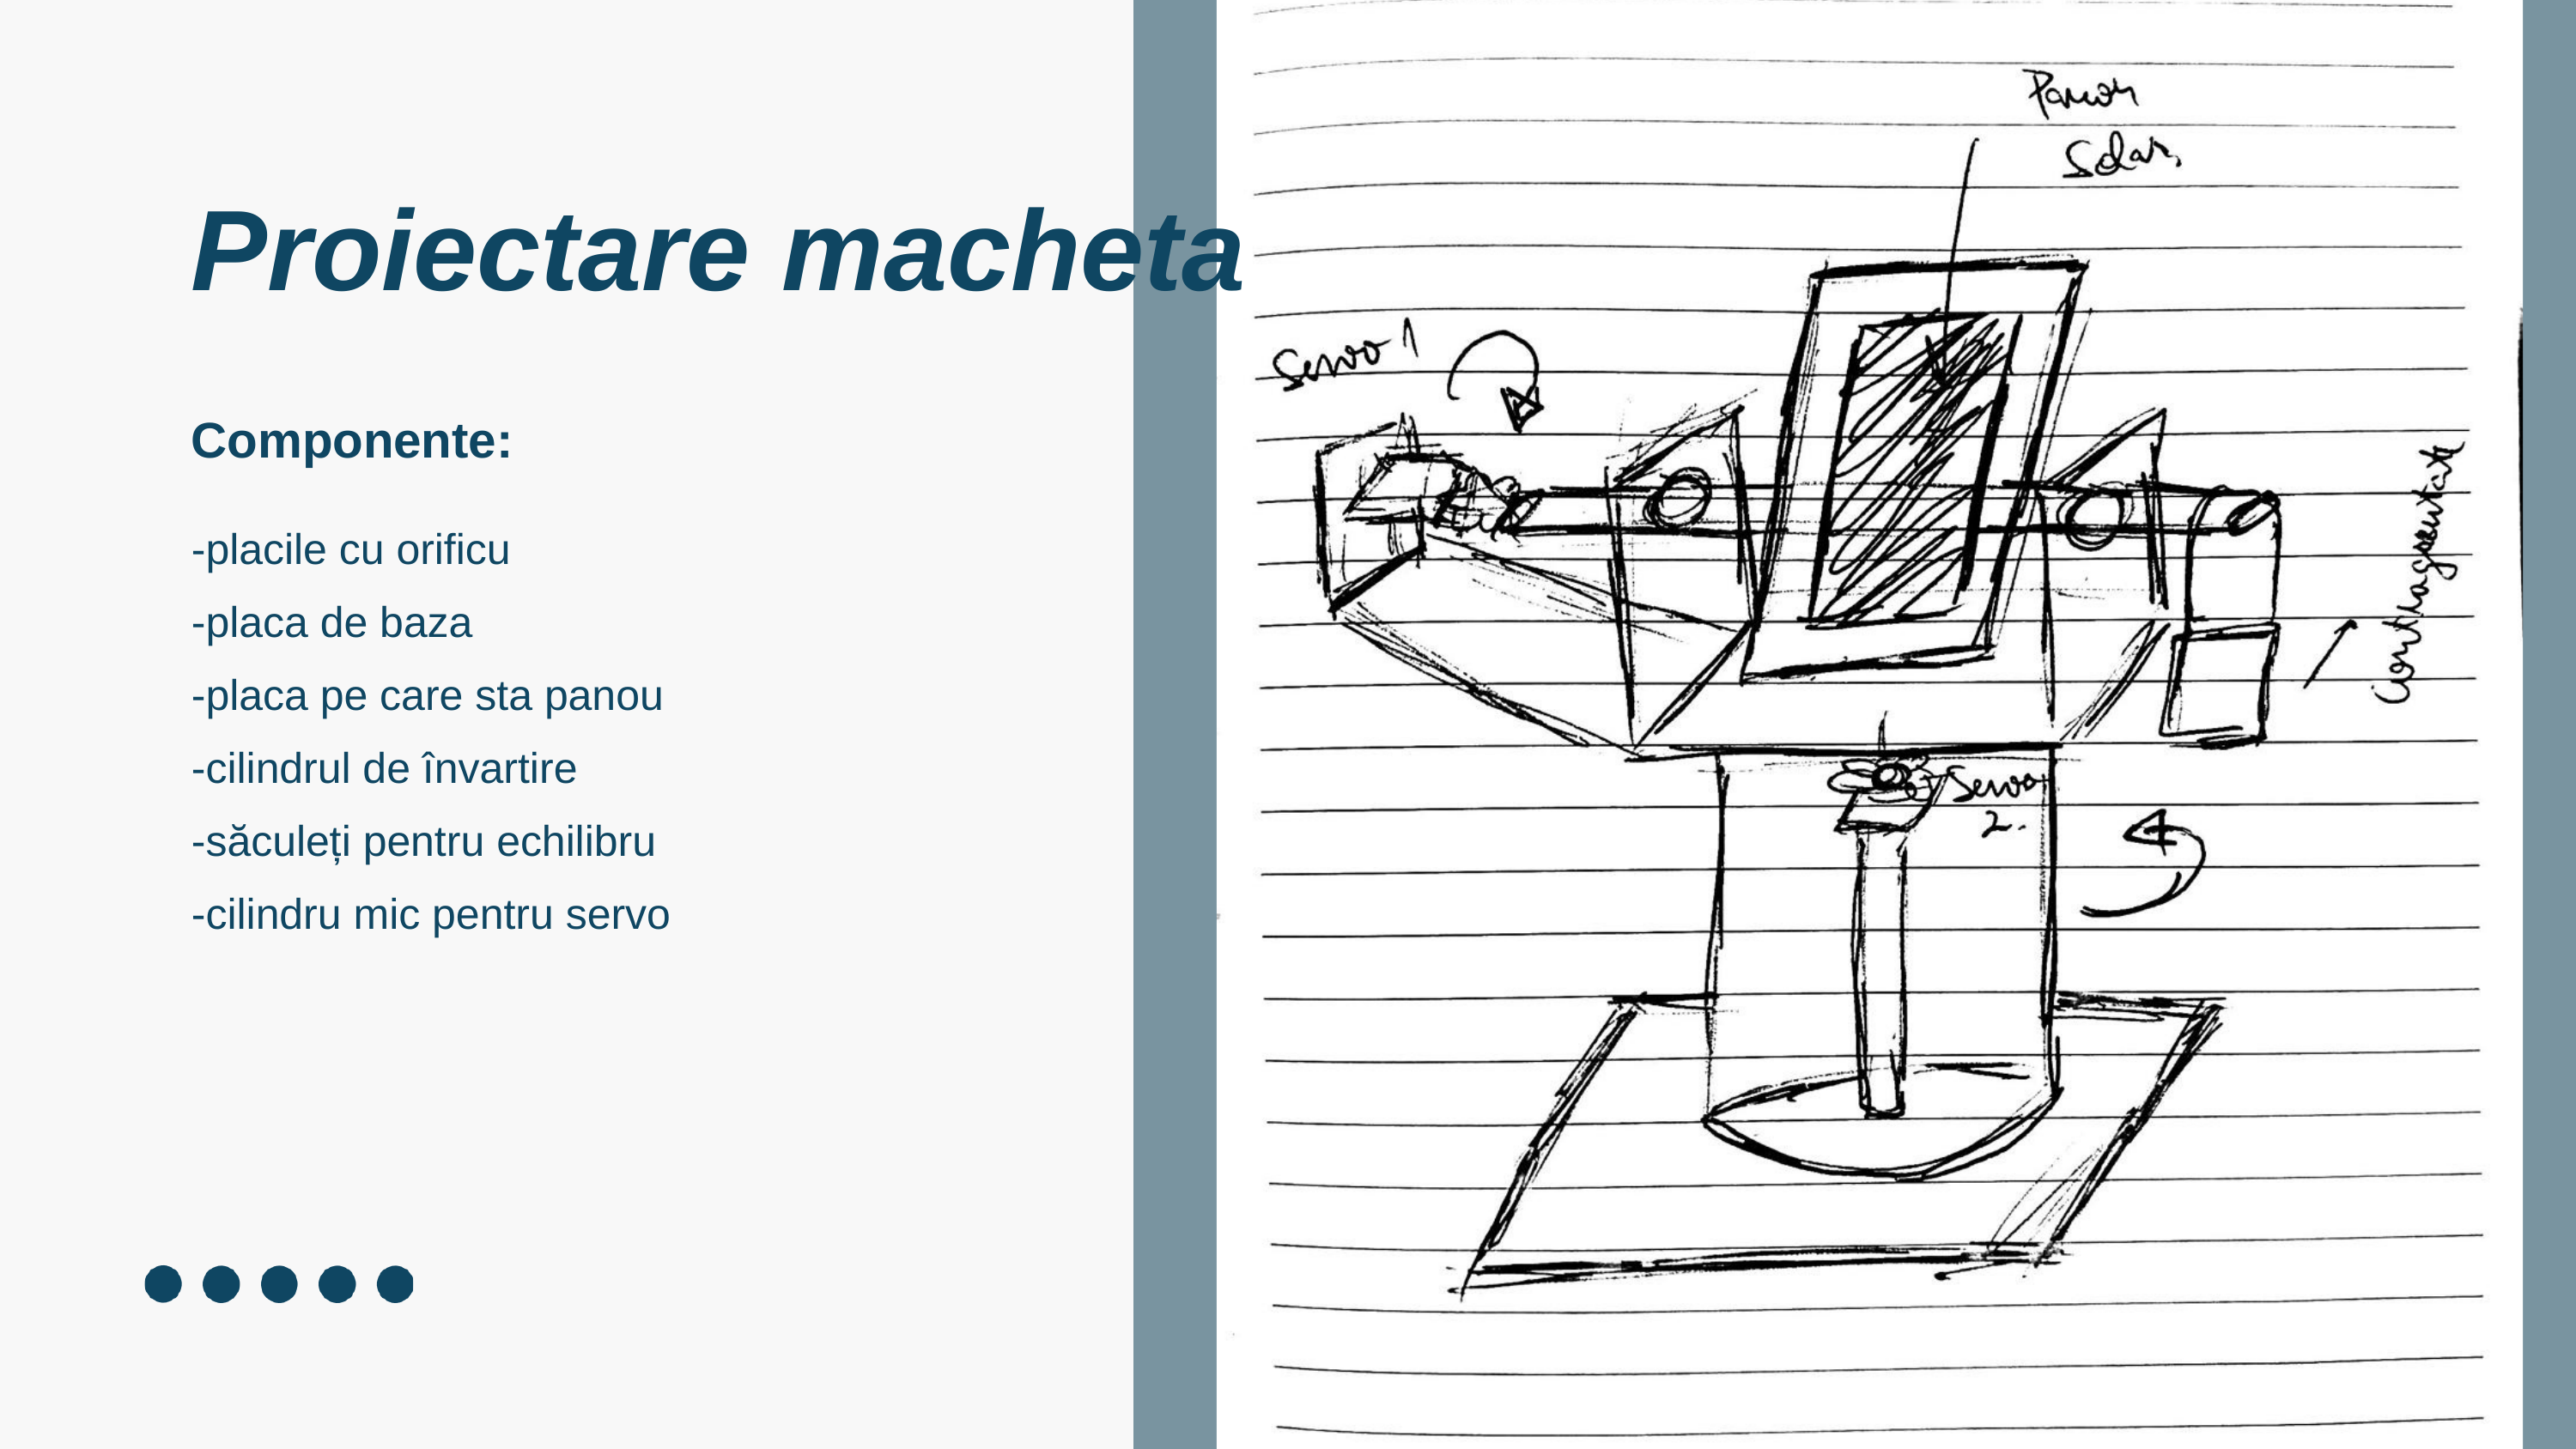

Proiectare macheta
Componente:
-placile cu orificu
-placa de baza
-placa pe care sta panou
-cilindrul de învartire
-săculeți pentru echilibru
-cilindru mic pentru servo